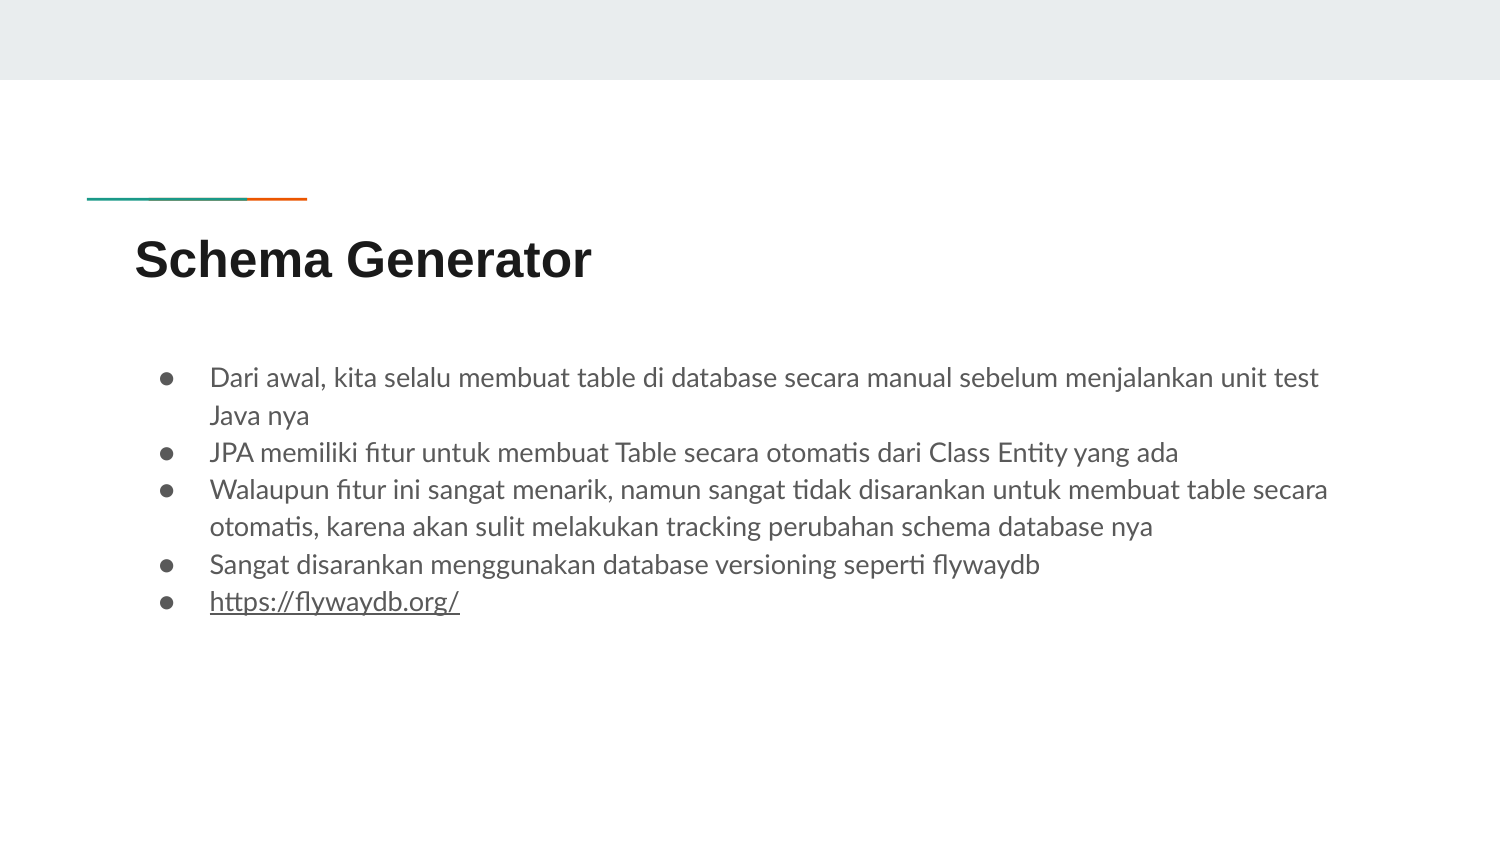

# Schema Generator
Dari awal, kita selalu membuat table di database secara manual sebelum menjalankan unit test Java nya
JPA memiliki fitur untuk membuat Table secara otomatis dari Class Entity yang ada
Walaupun fitur ini sangat menarik, namun sangat tidak disarankan untuk membuat table secara otomatis, karena akan sulit melakukan tracking perubahan schema database nya
Sangat disarankan menggunakan database versioning seperti flywaydb
https://flywaydb.org/